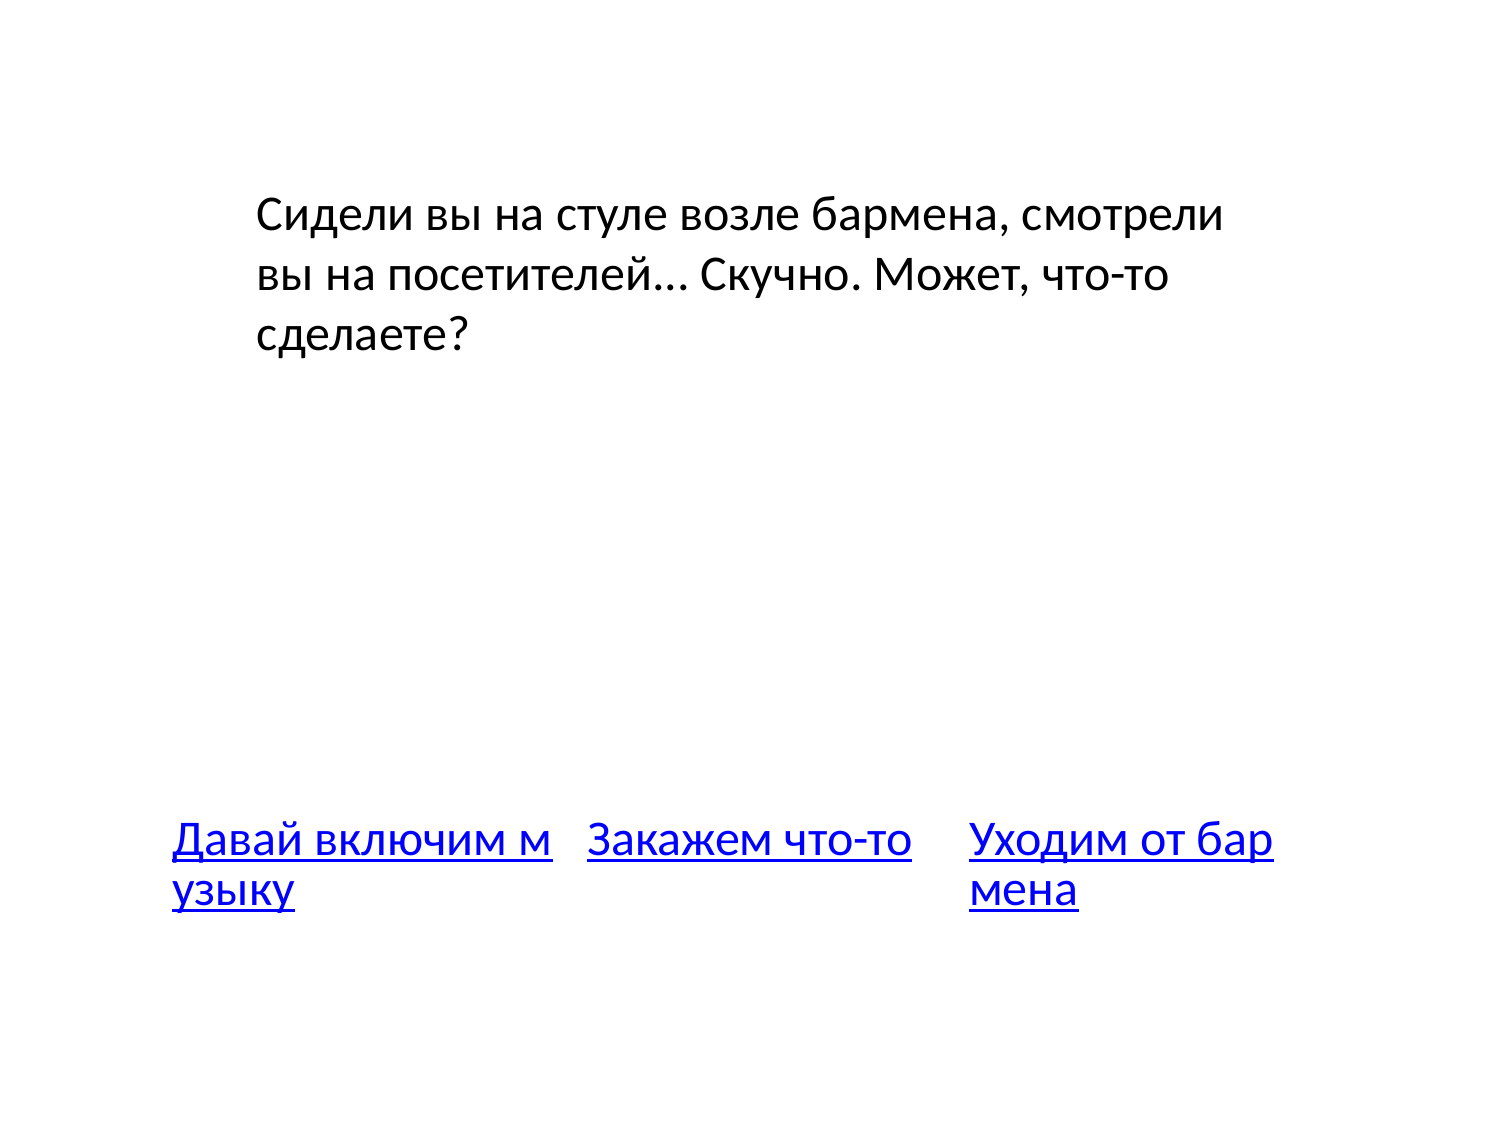

Сидели вы на стуле возле бармена, смотрели вы на посетителей... Скучно. Может, что-то сделаете?
Давай включим музыку
Закажем что-то
Уходим от бармена